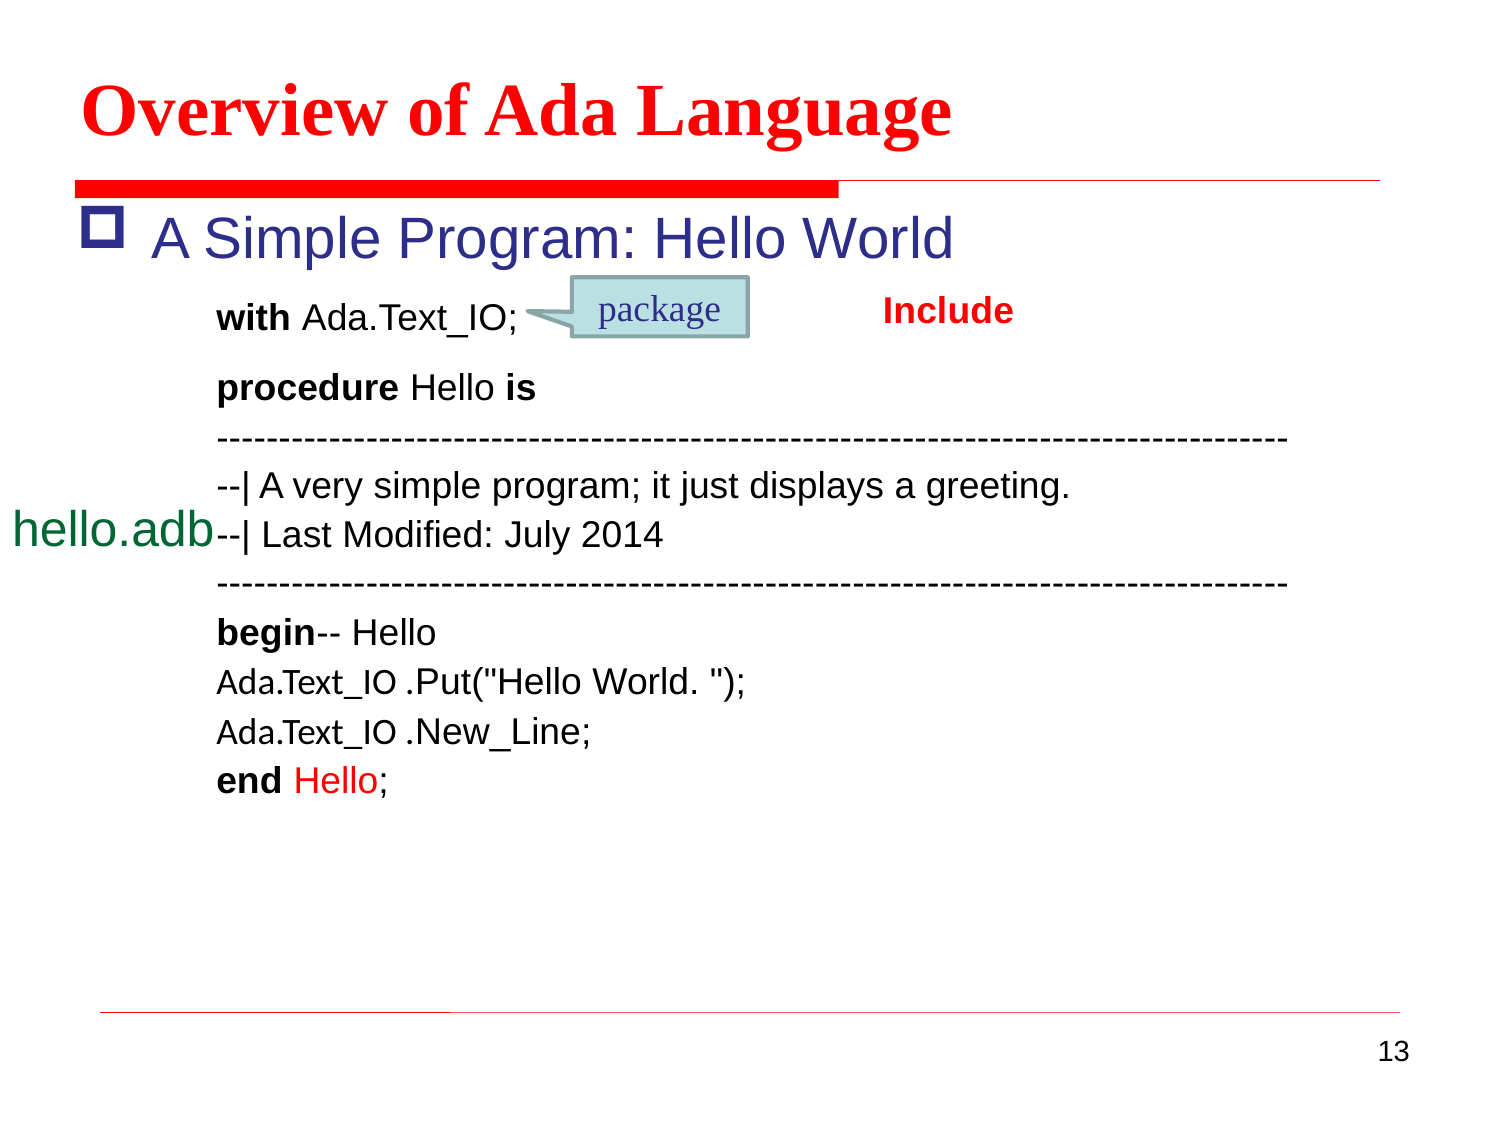

Overview of Ada Language
A Simple Program: Hello World
package
Include
with Ada.Text_IO;

procedure Hello is
--------------------------------------------------------------------------------------
--| A very simple program; it just displays a greeting.
--| Last Modified: July 2014
--------------------------------------------------------------------------------------
begin-- Hello
Ada.Text_IO .Put("Hello World. ");
Ada.Text_IO .New_Line;
end Hello;
hello.adb
13